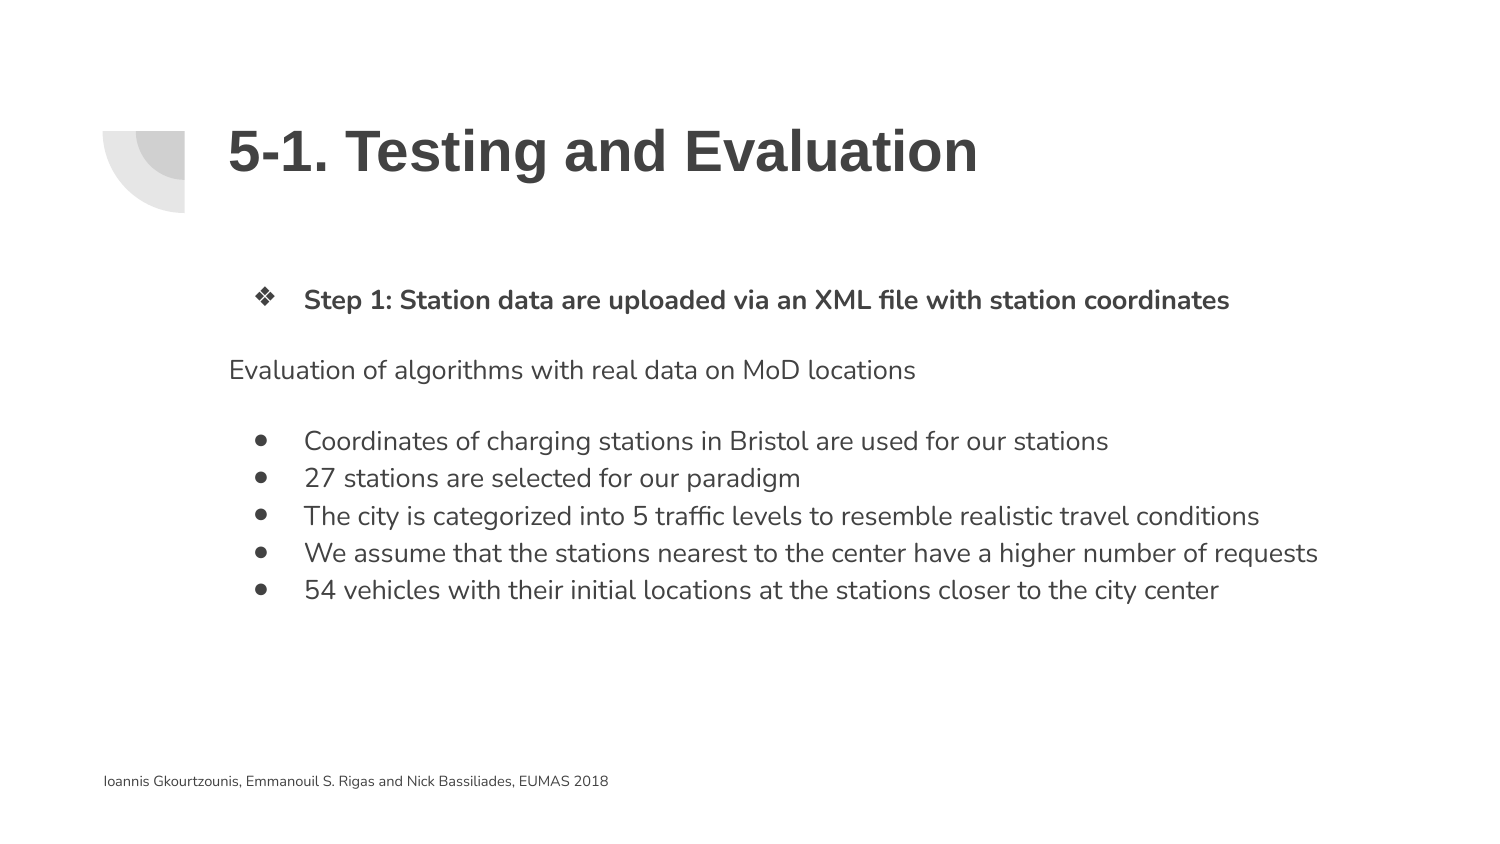

# 5-1. Testing and Evaluation
Step 1: Station data are uploaded via an XML file with station coordinates
Evaluation of algorithms with real data on MoD locations
Coordinates of charging stations in Bristol are used for our stations
27 stations are selected for our paradigm
The city is categorized into 5 traffic levels to resemble realistic travel conditions
We assume that the stations nearest to the center have a higher number of requests
54 vehicles with their initial locations at the stations closer to the city center

Ioannis Gkourtzounis, Emmanouil S. Rigas and Nick Bassiliades, EUMAS 2018